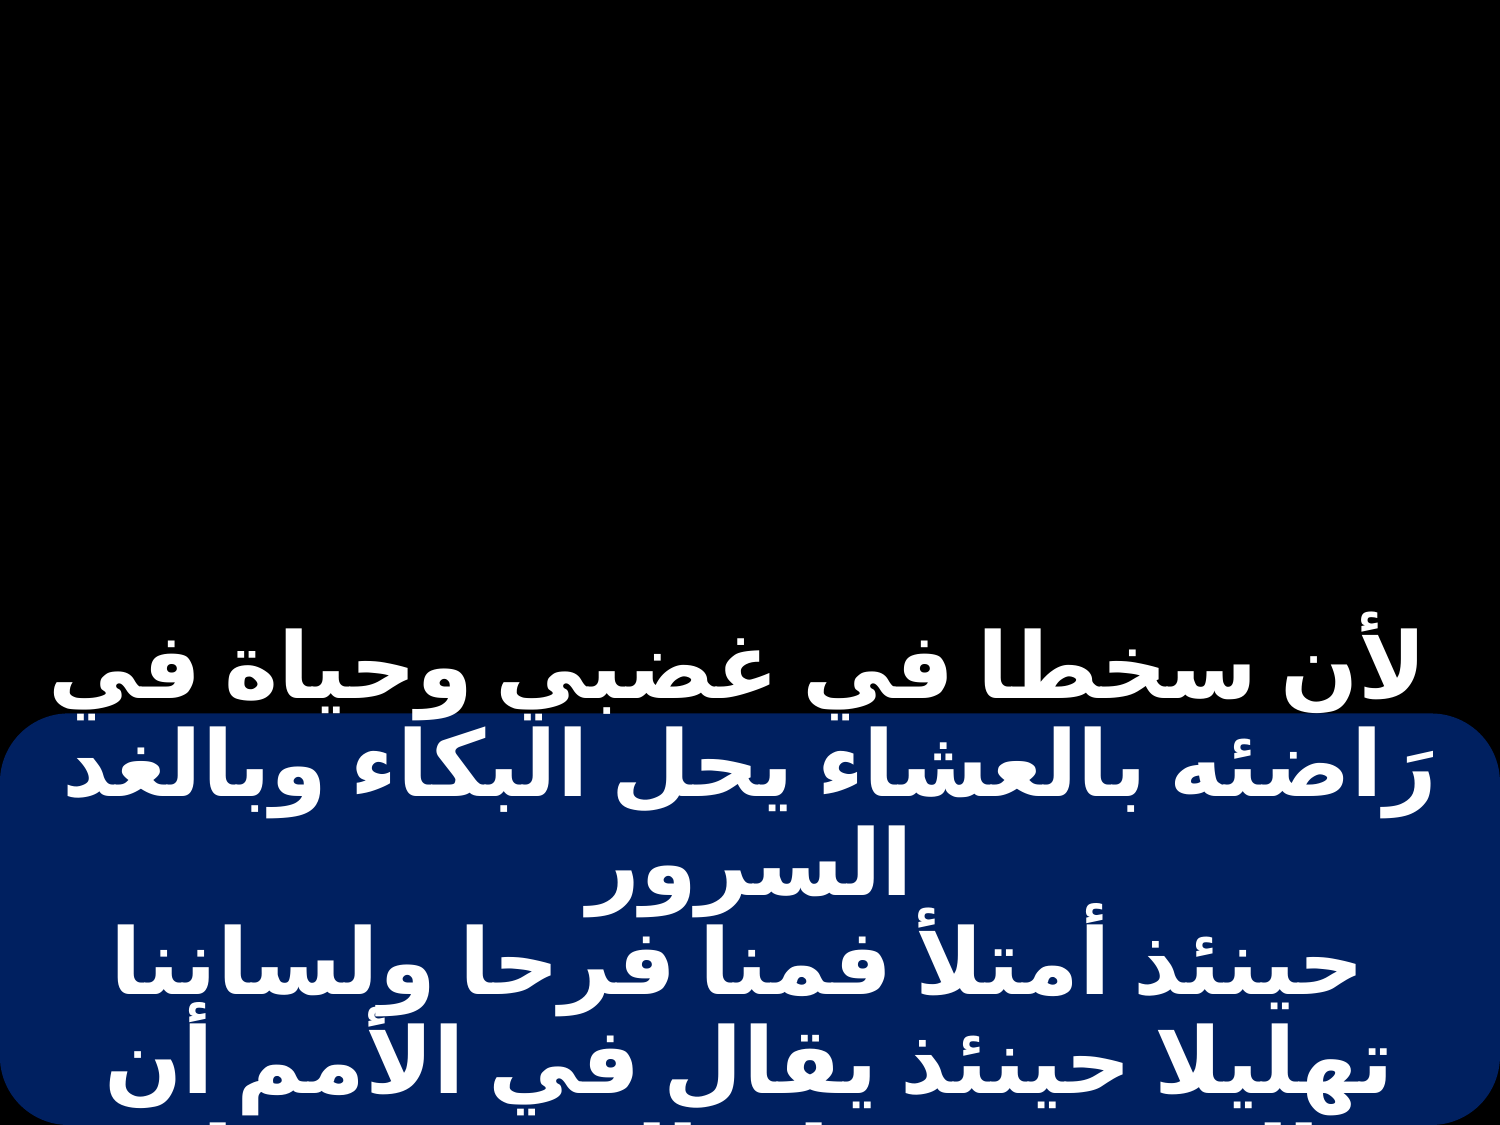

# لأن سخطا في غضبي وحياة في رَاضئه بالعشاء يحل البكاء وبالغد السرور حينئذ أمتلأ فمنا فرحا ولساننا تهليلا حينئذ يقال في الأمم أن الرب قد عظم الصنيع معنا